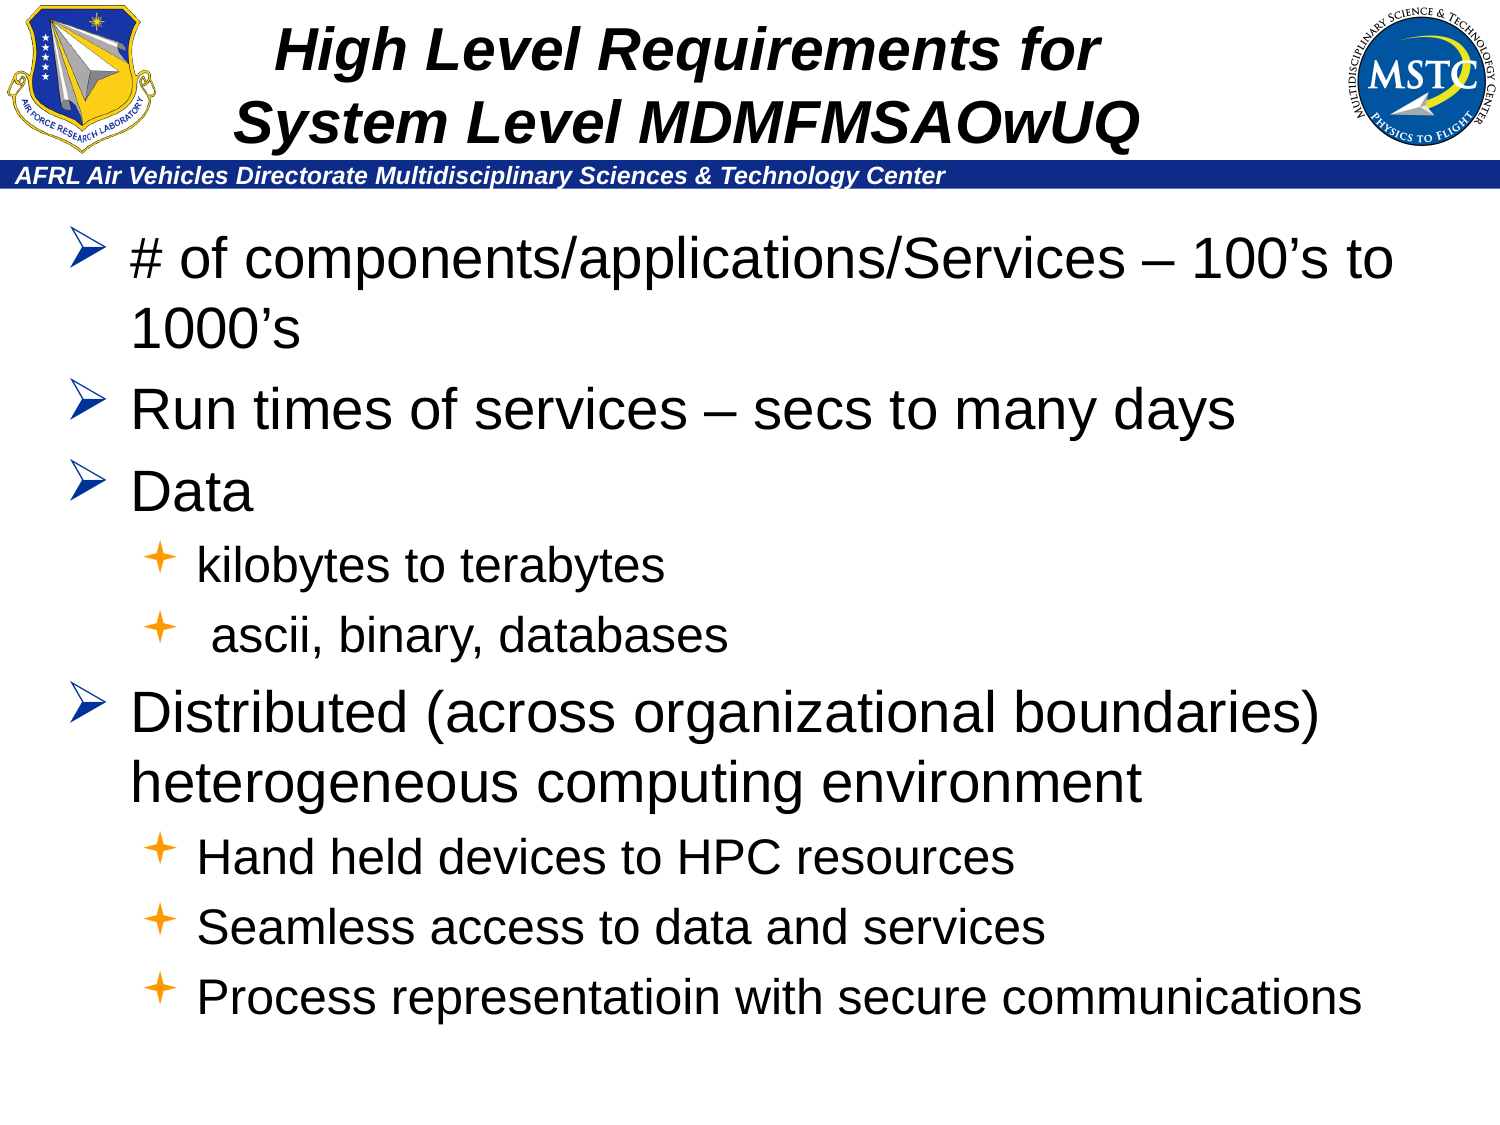

# High Level Requirements for System Level MDMFMSAOwUQ
# of components/applications/Services – 100’s to 1000’s
Run times of services – secs to many days
Data
kilobytes to terabytes
 ascii, binary, databases
Distributed (across organizational boundaries) heterogeneous computing environment
Hand held devices to HPC resources
Seamless access to data and services
Process representatioin with secure communications